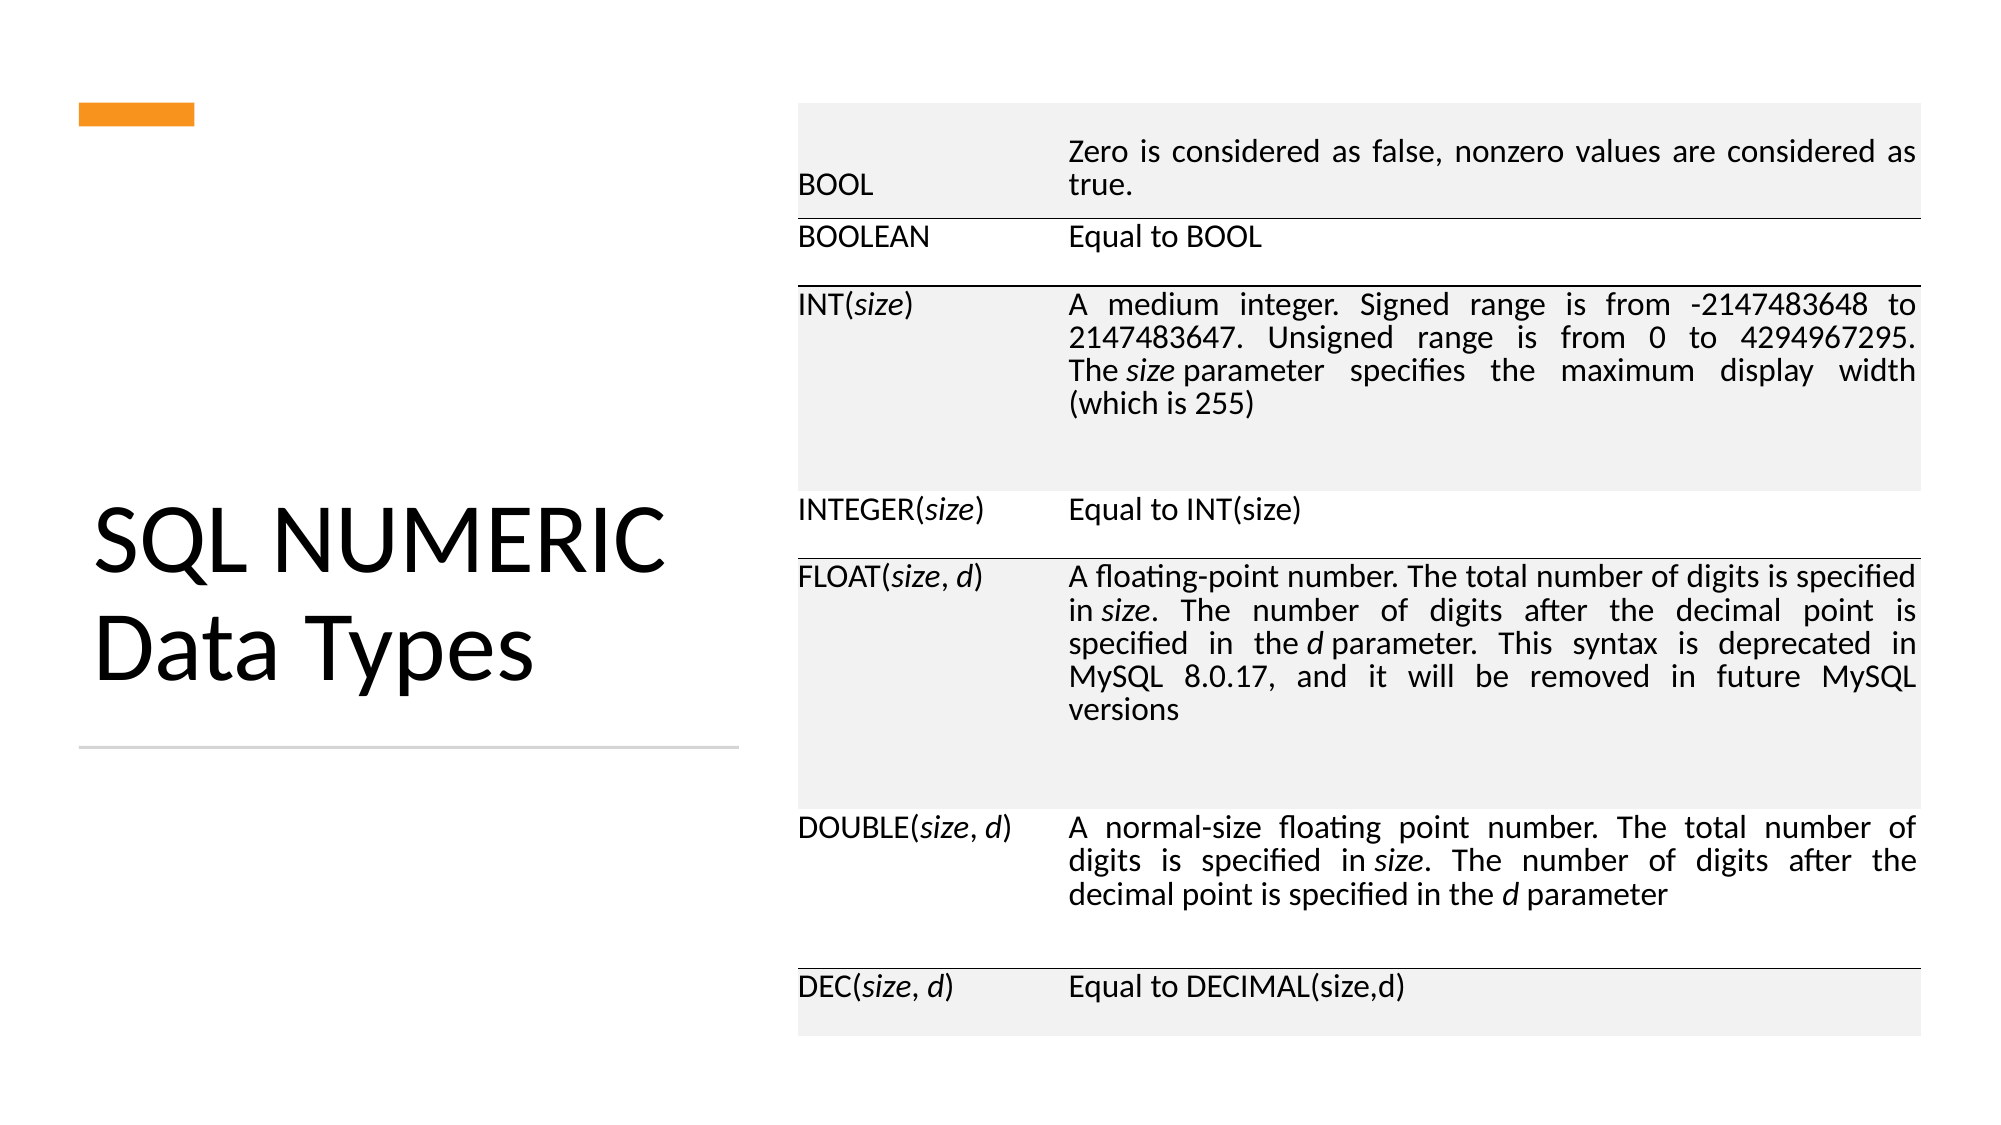

| BOOL | Zero is considered as false, nonzero values are considered as true. |
| --- | --- |
| BOOLEAN | Equal to BOOL |
| INT(size) | A medium integer. Signed range is from -2147483648 to 2147483647. Unsigned range is from 0 to 4294967295. The size parameter specifies the maximum display width (which is 255) |
| INTEGER(size) | Equal to INT(size) |
| FLOAT(size, d) | A floating-point number. The total number of digits is specified in size. The number of digits after the decimal point is specified in the d parameter. This syntax is deprecated in MySQL 8.0.17, and it will be removed in future MySQL versions |
| DOUBLE(size, d) | A normal-size floating point number. The total number of digits is specified in size. The number of digits after the decimal point is specified in the d parameter |
| DEC(size, d) | Equal to DECIMAL(size,d) |
# SQL NUMERIC Data Types